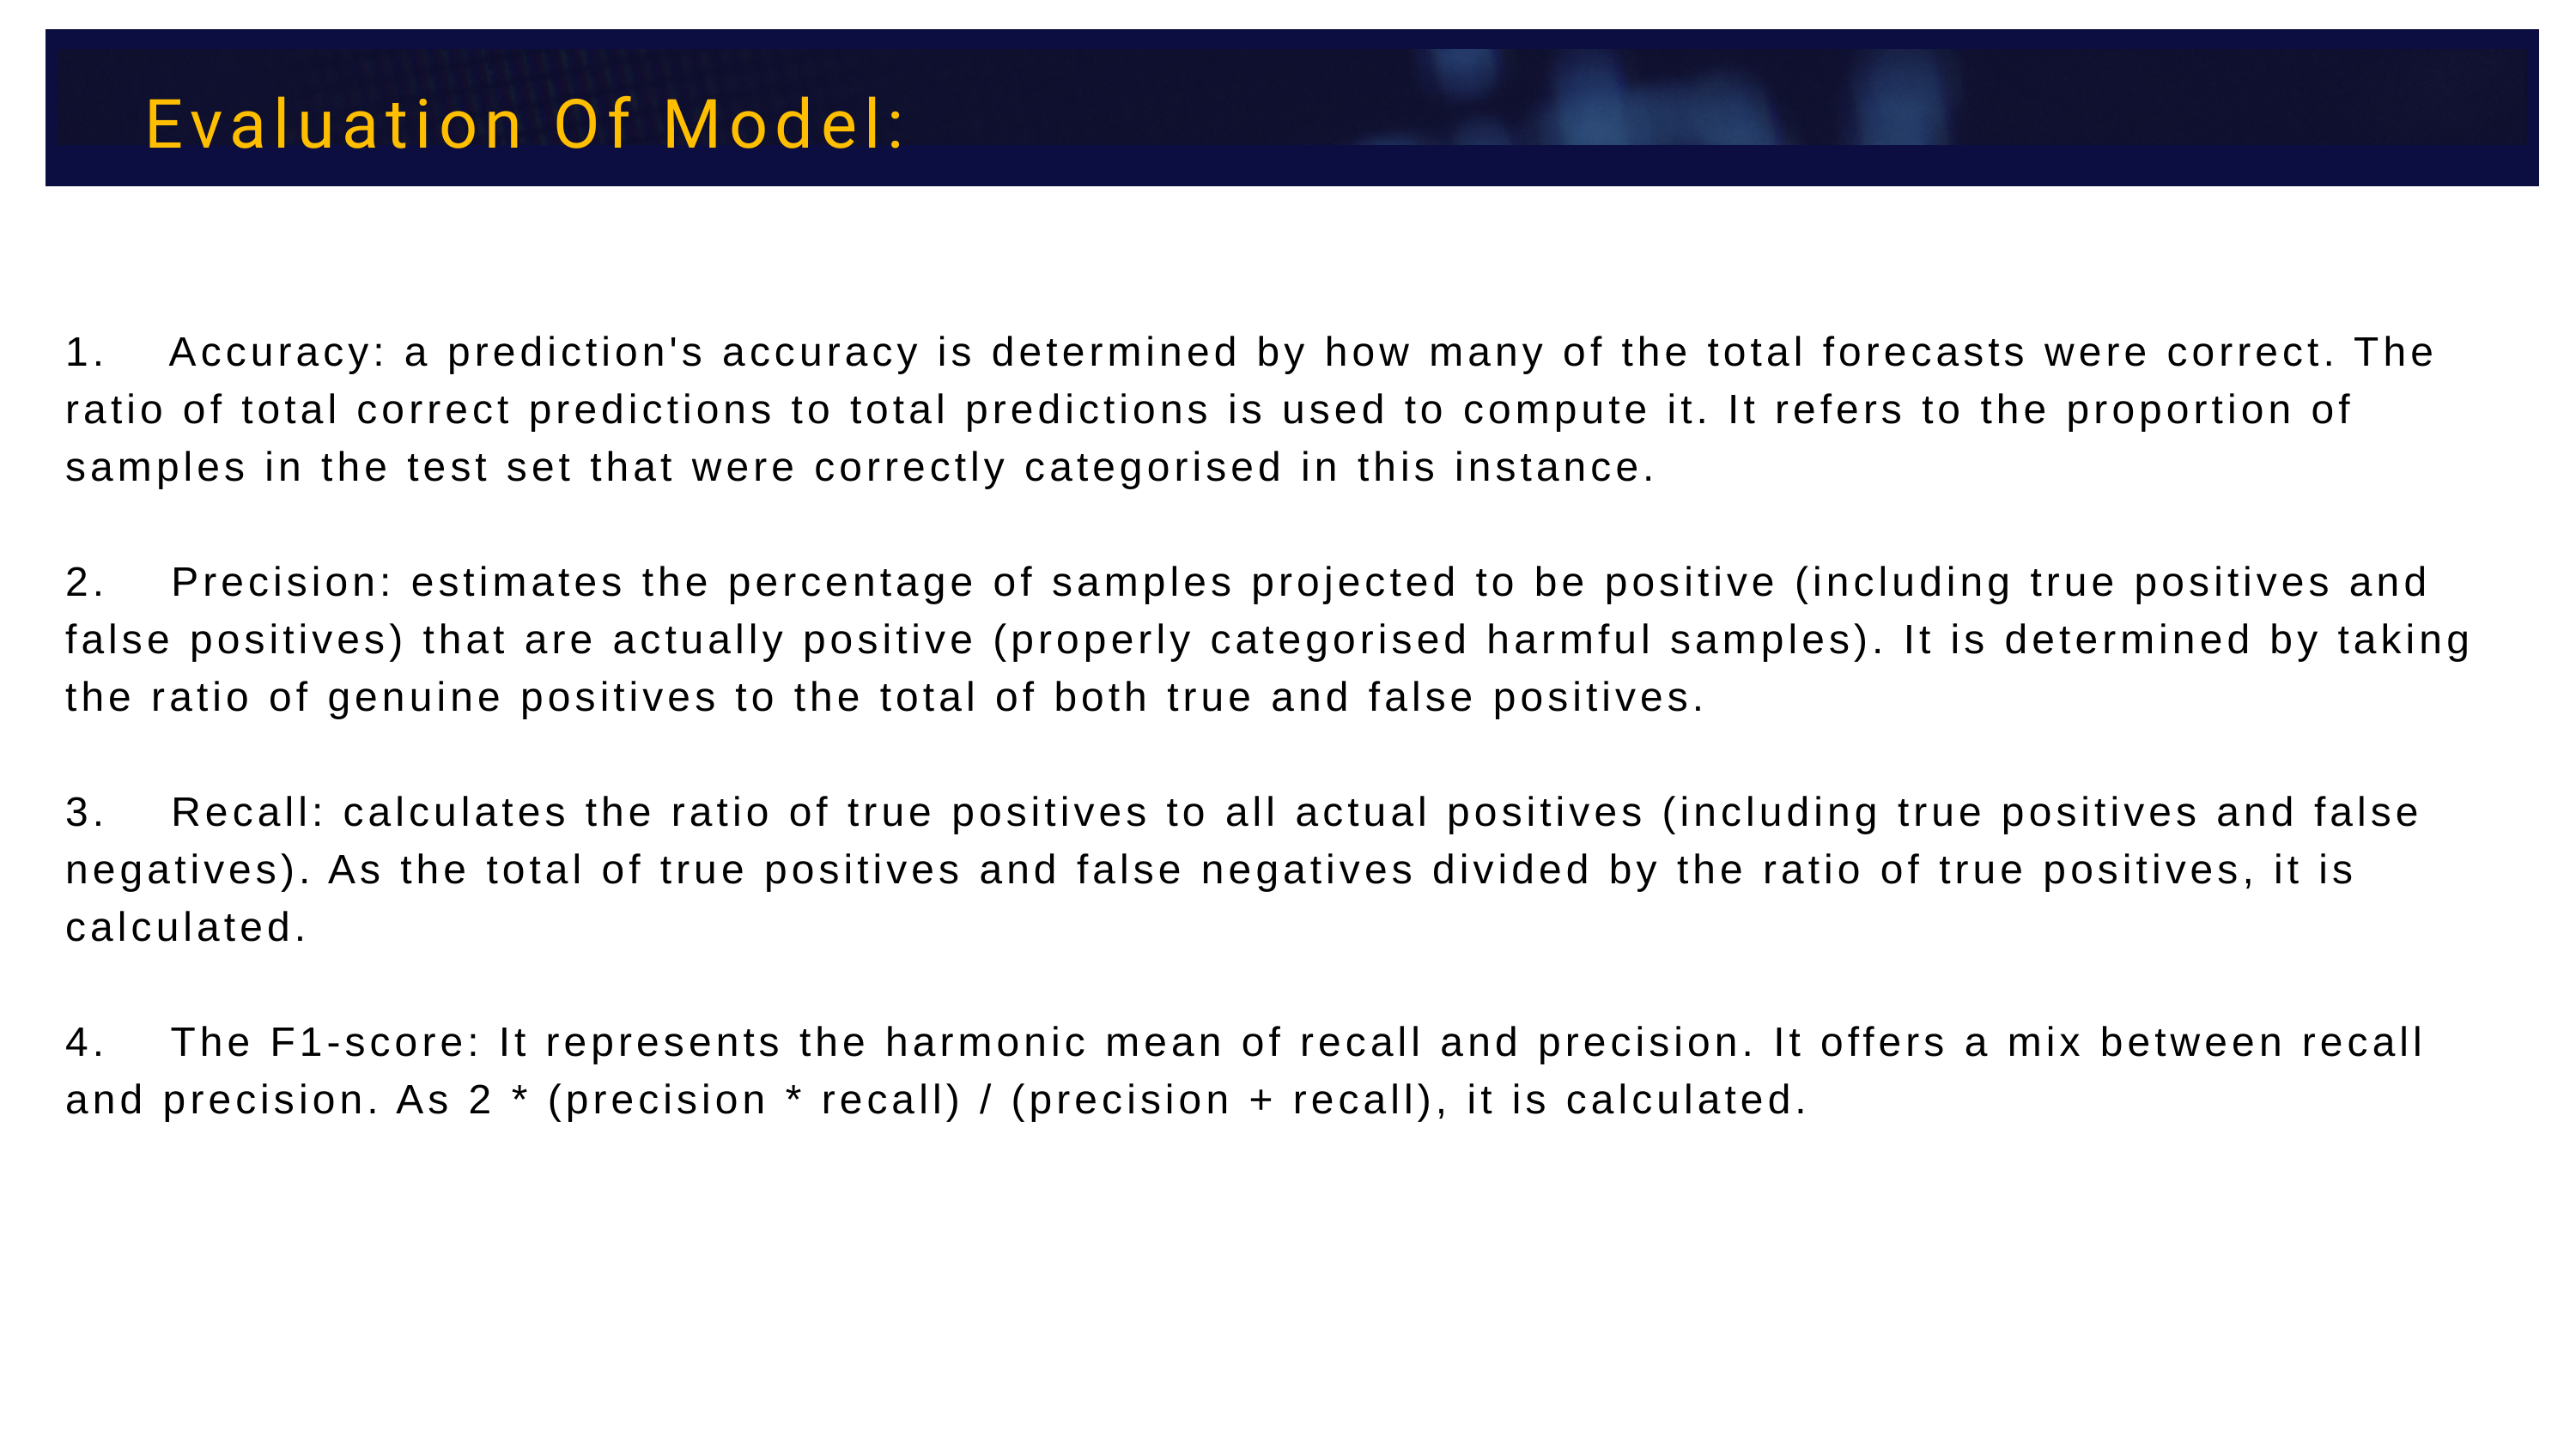

Evaluation Of Model:
1.    Accuracy: a prediction's accuracy is determined by how many of the total forecasts were correct. The ratio of total correct predictions to total predictions is used to compute it. It refers to the proportion of samples in the test set that were correctly categorised in this instance.

2.    Precision: estimates the percentage of samples projected to be positive (including true positives and false positives) that are actually positive (properly categorised harmful samples). It is determined by taking the ratio of genuine positives to the total of both true and false positives.

3.    Recall: calculates the ratio of true positives to all actual positives (including true positives and false negatives). As the total of true positives and false negatives divided by the ratio of true positives, it is calculated.

4.    The F1-score: It represents the harmonic mean of recall and precision. It offers a mix between recall and precision. As 2 * (precision * recall) / (precision + recall), it is calculated.